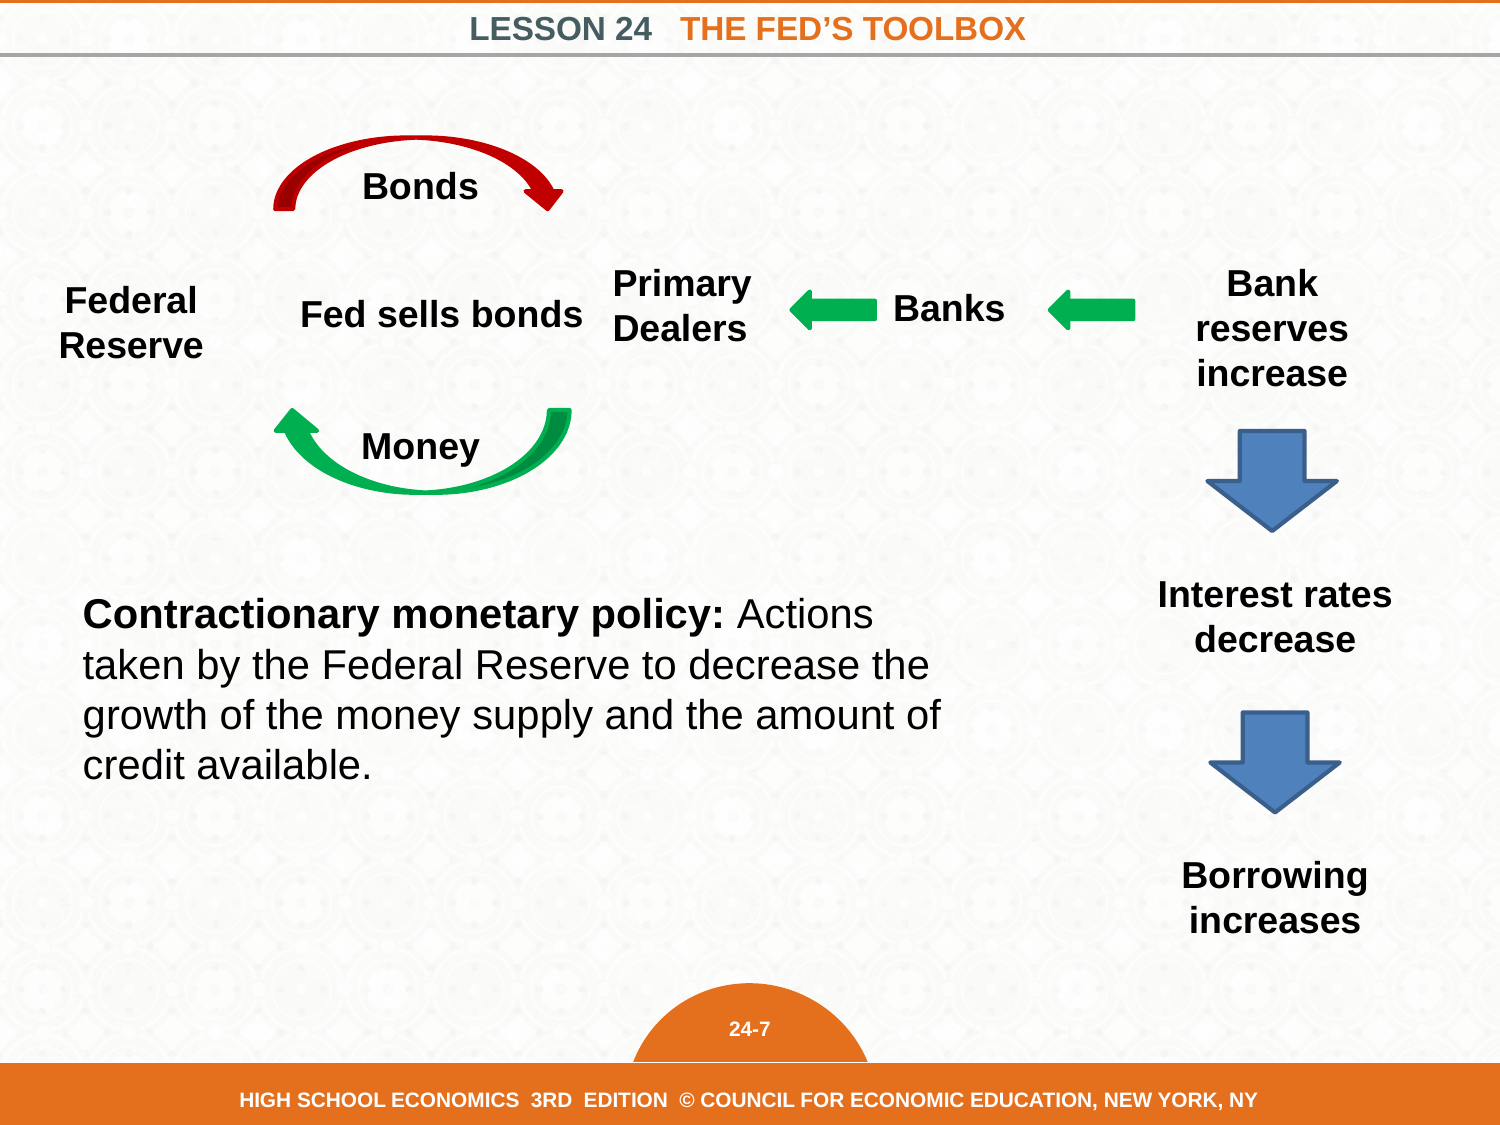

Bonds
Fed sells bonds

Money
Primary
Dealers
Bank reserves
increase
Federal Reserve
Banks

Interest rates
decrease

Borrowing
increases
Contractionary monetary policy: Actions taken by the Federal Reserve to decrease the growth of the money supply and the amount of credit available.